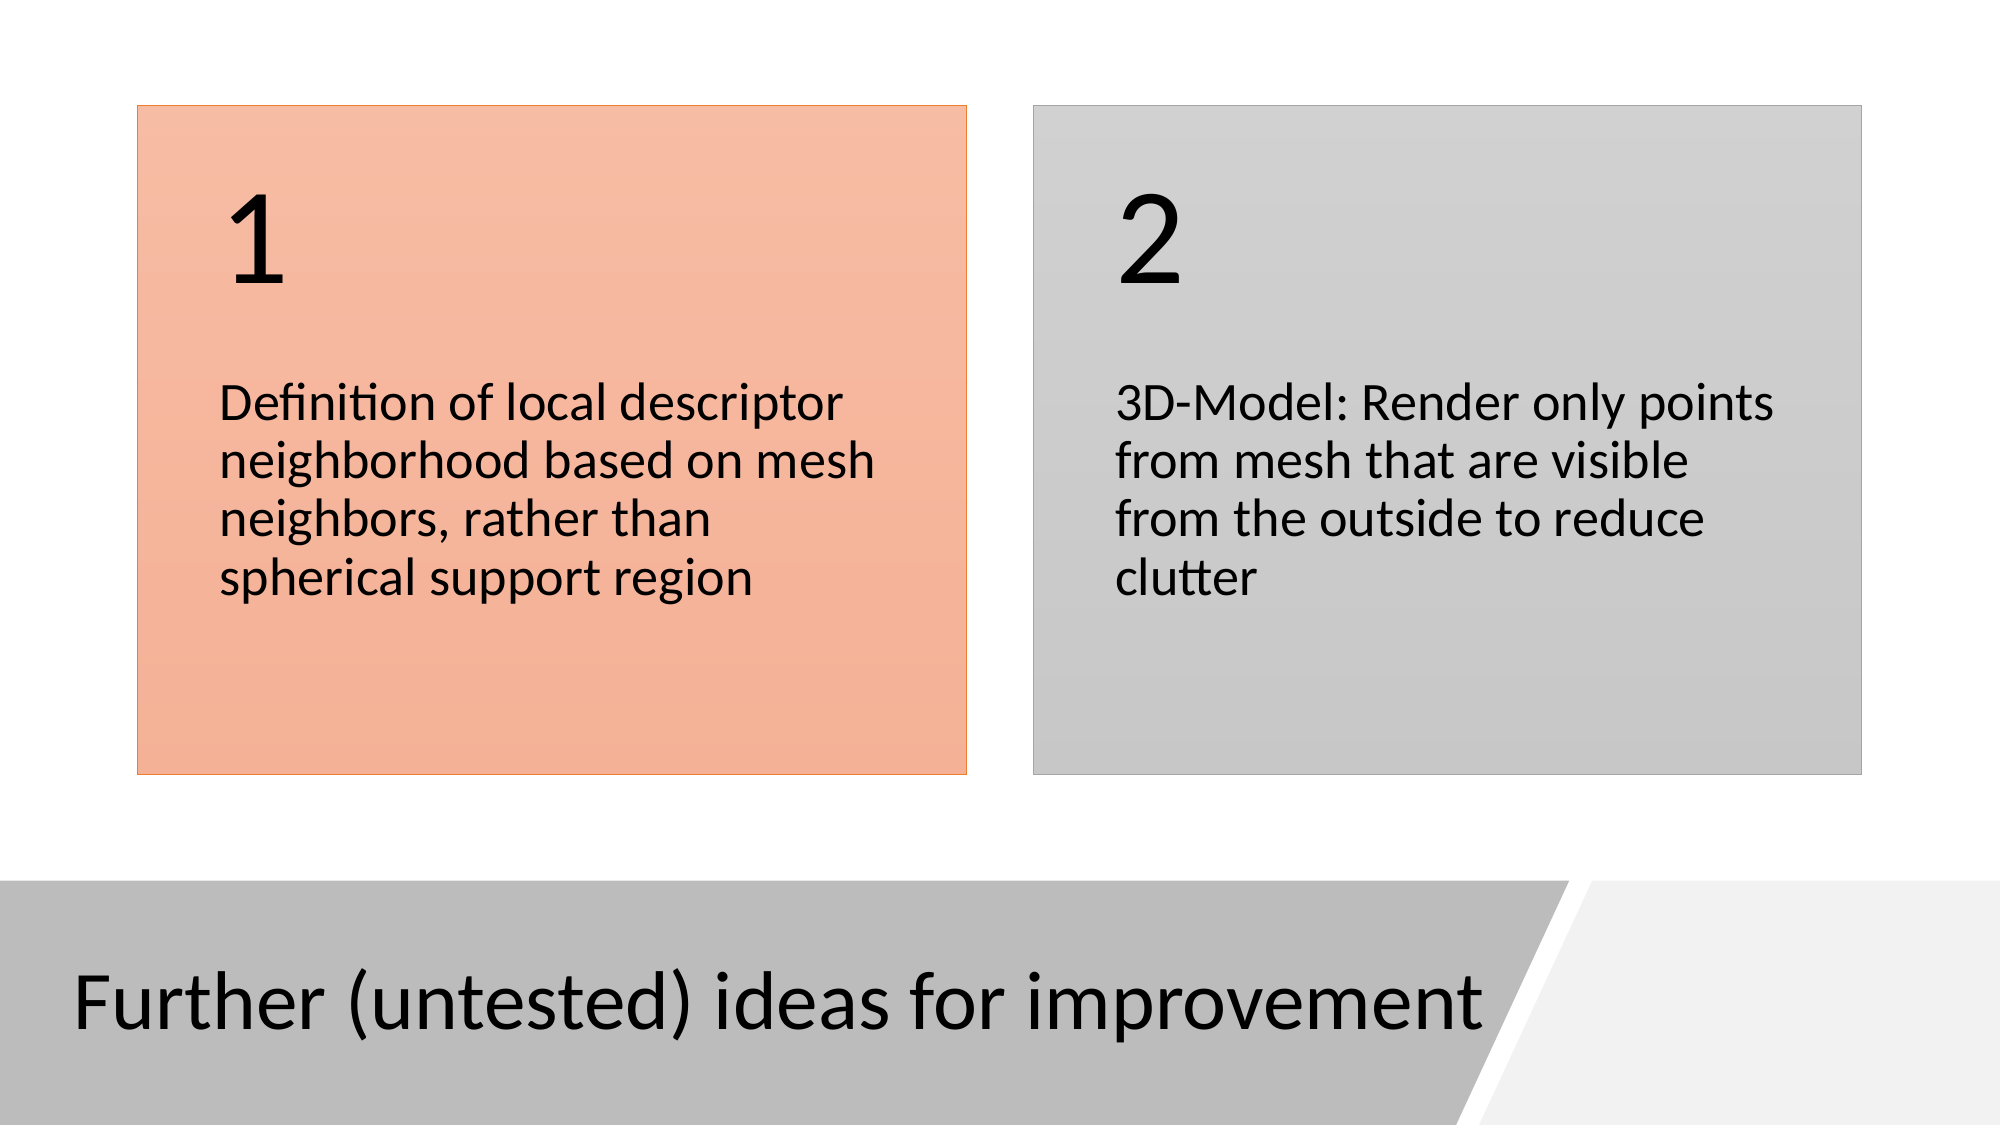

Definition of local descriptor neighborhood based on mesh neighbors, rather than spherical support region
1
3D-Model: Render only points from mesh that are visible from the outside to reduce clutter
2

# Further (untested) ideas for improvement